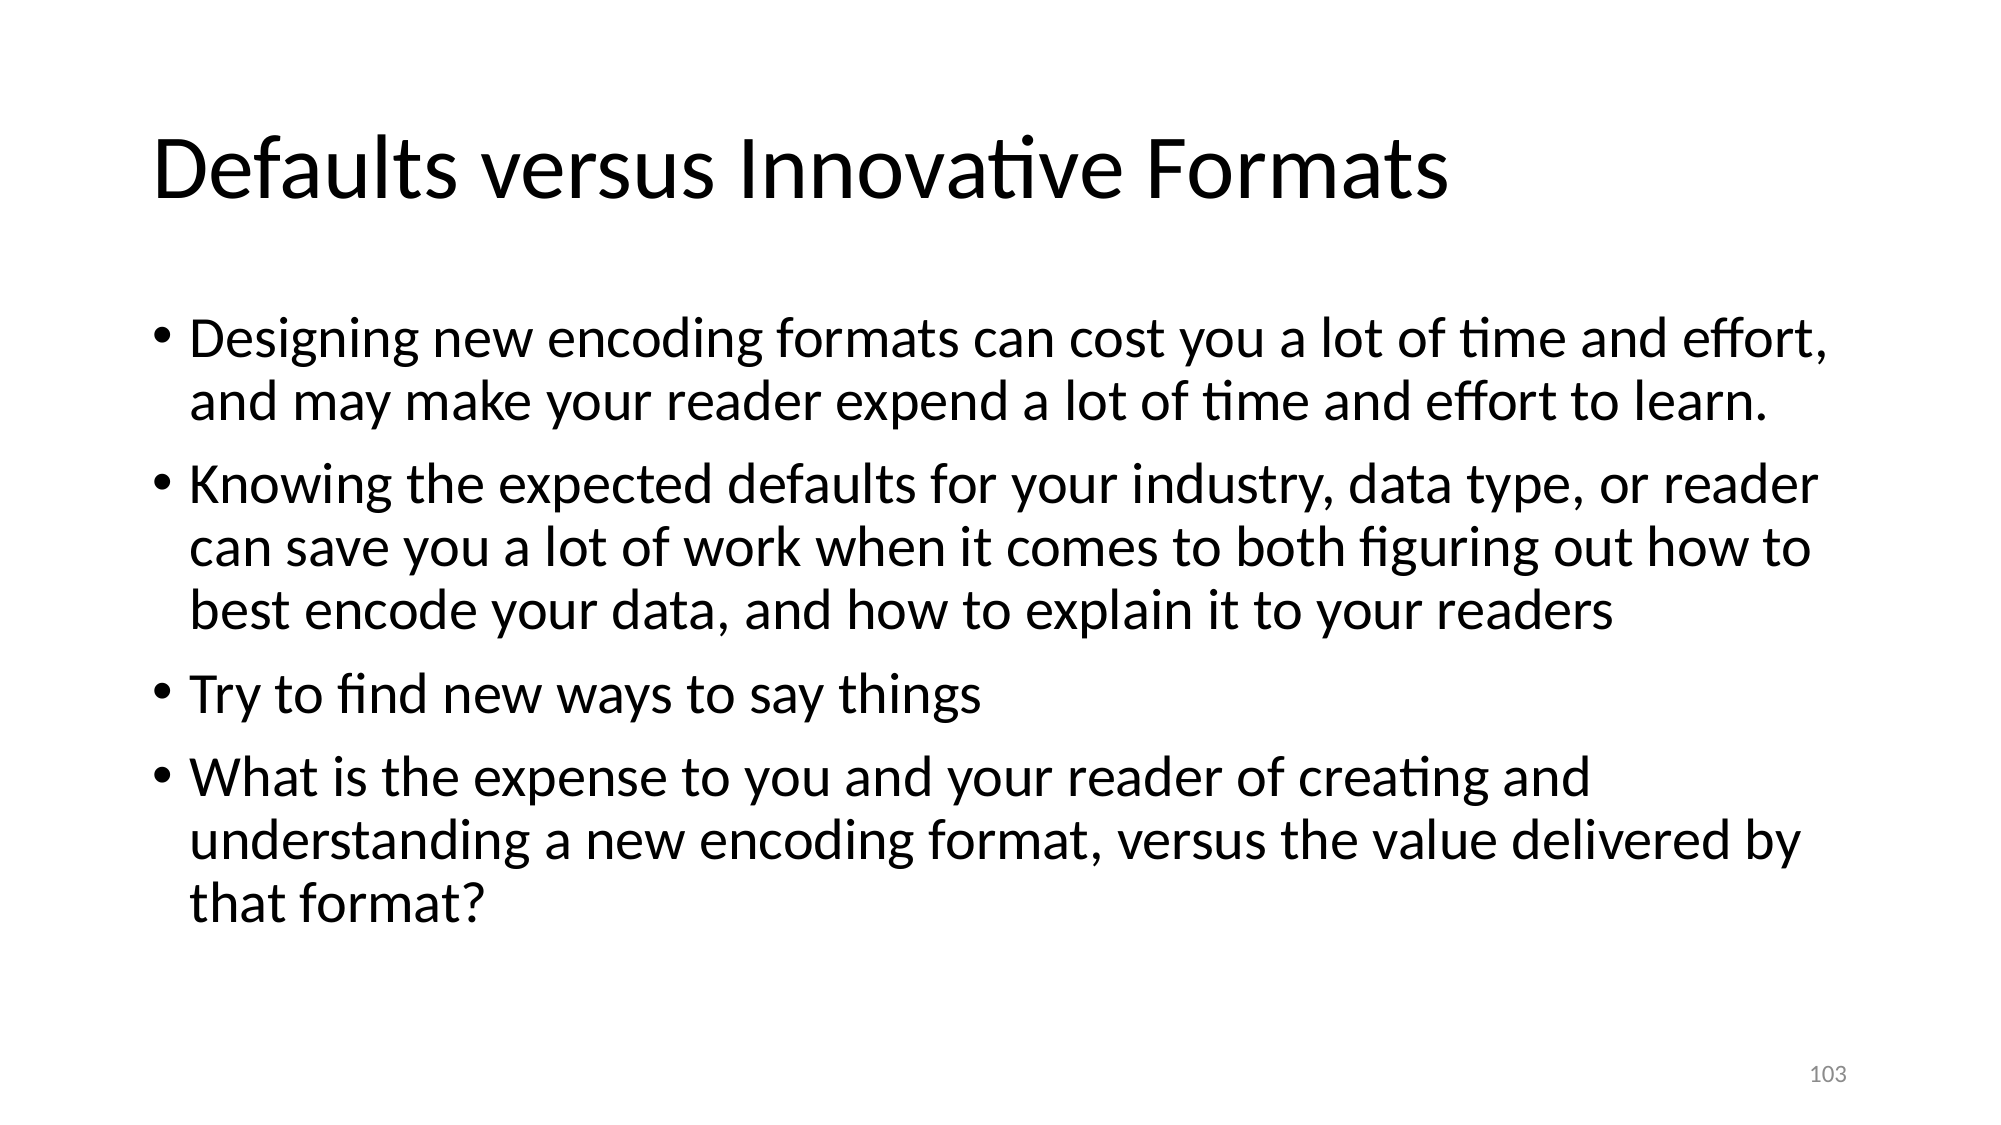

# Defaults versus Innovative Formats
Designing new encoding formats can cost you a lot of time and effort, and may make your reader expend a lot of time and effort to learn.
Knowing the expected defaults for your industry, data type, or reader can save you a lot of work when it comes to both figuring out how to best encode your data, and how to explain it to your readers
Try to find new ways to say things
What is the expense to you and your reader of creating and understanding a new encoding format, versus the value delivered by that format?
103